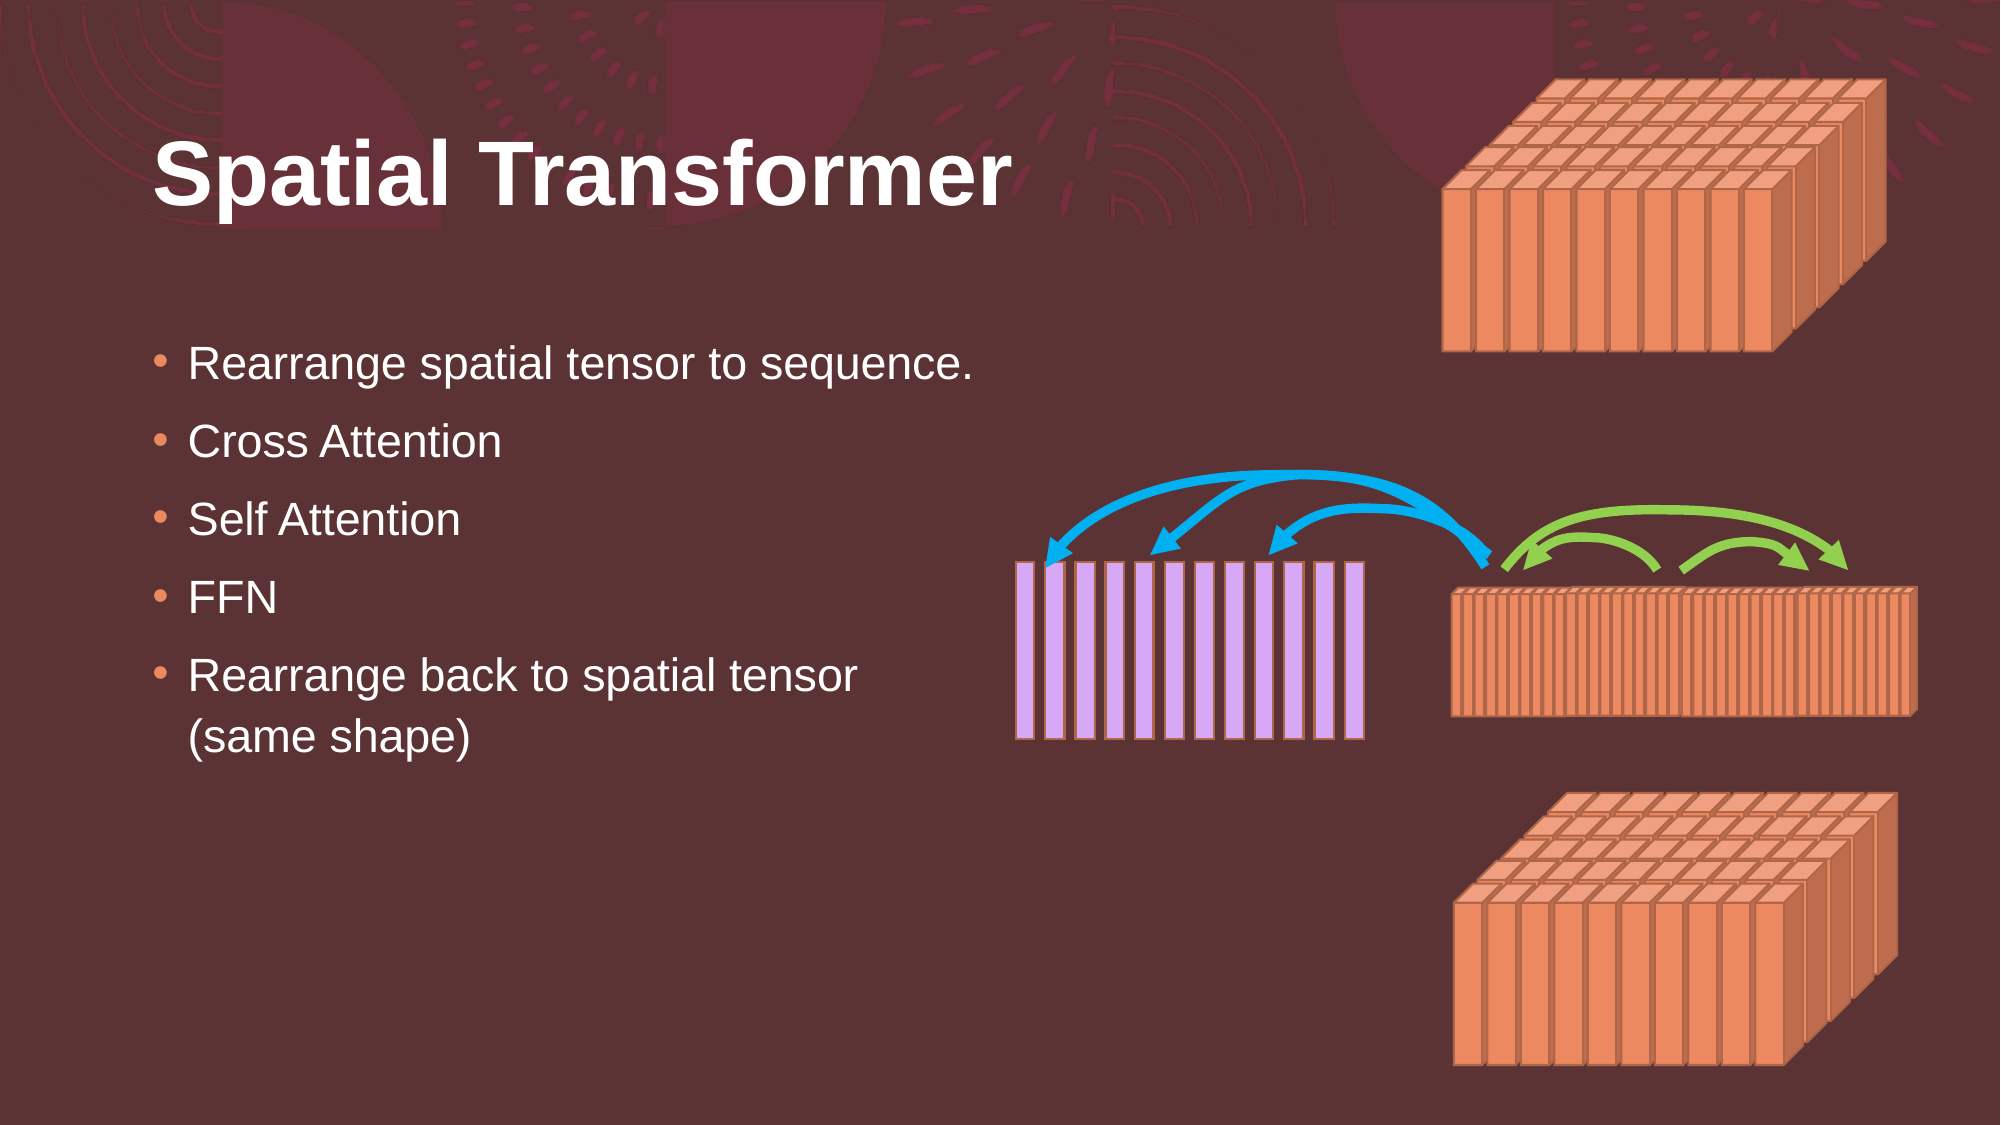

# Spatial Transformer

Rearrange spatial tensor to sequence.
Cross Attention
Self Attention
FFN
Rearrange back to spatial tensor (same shape)